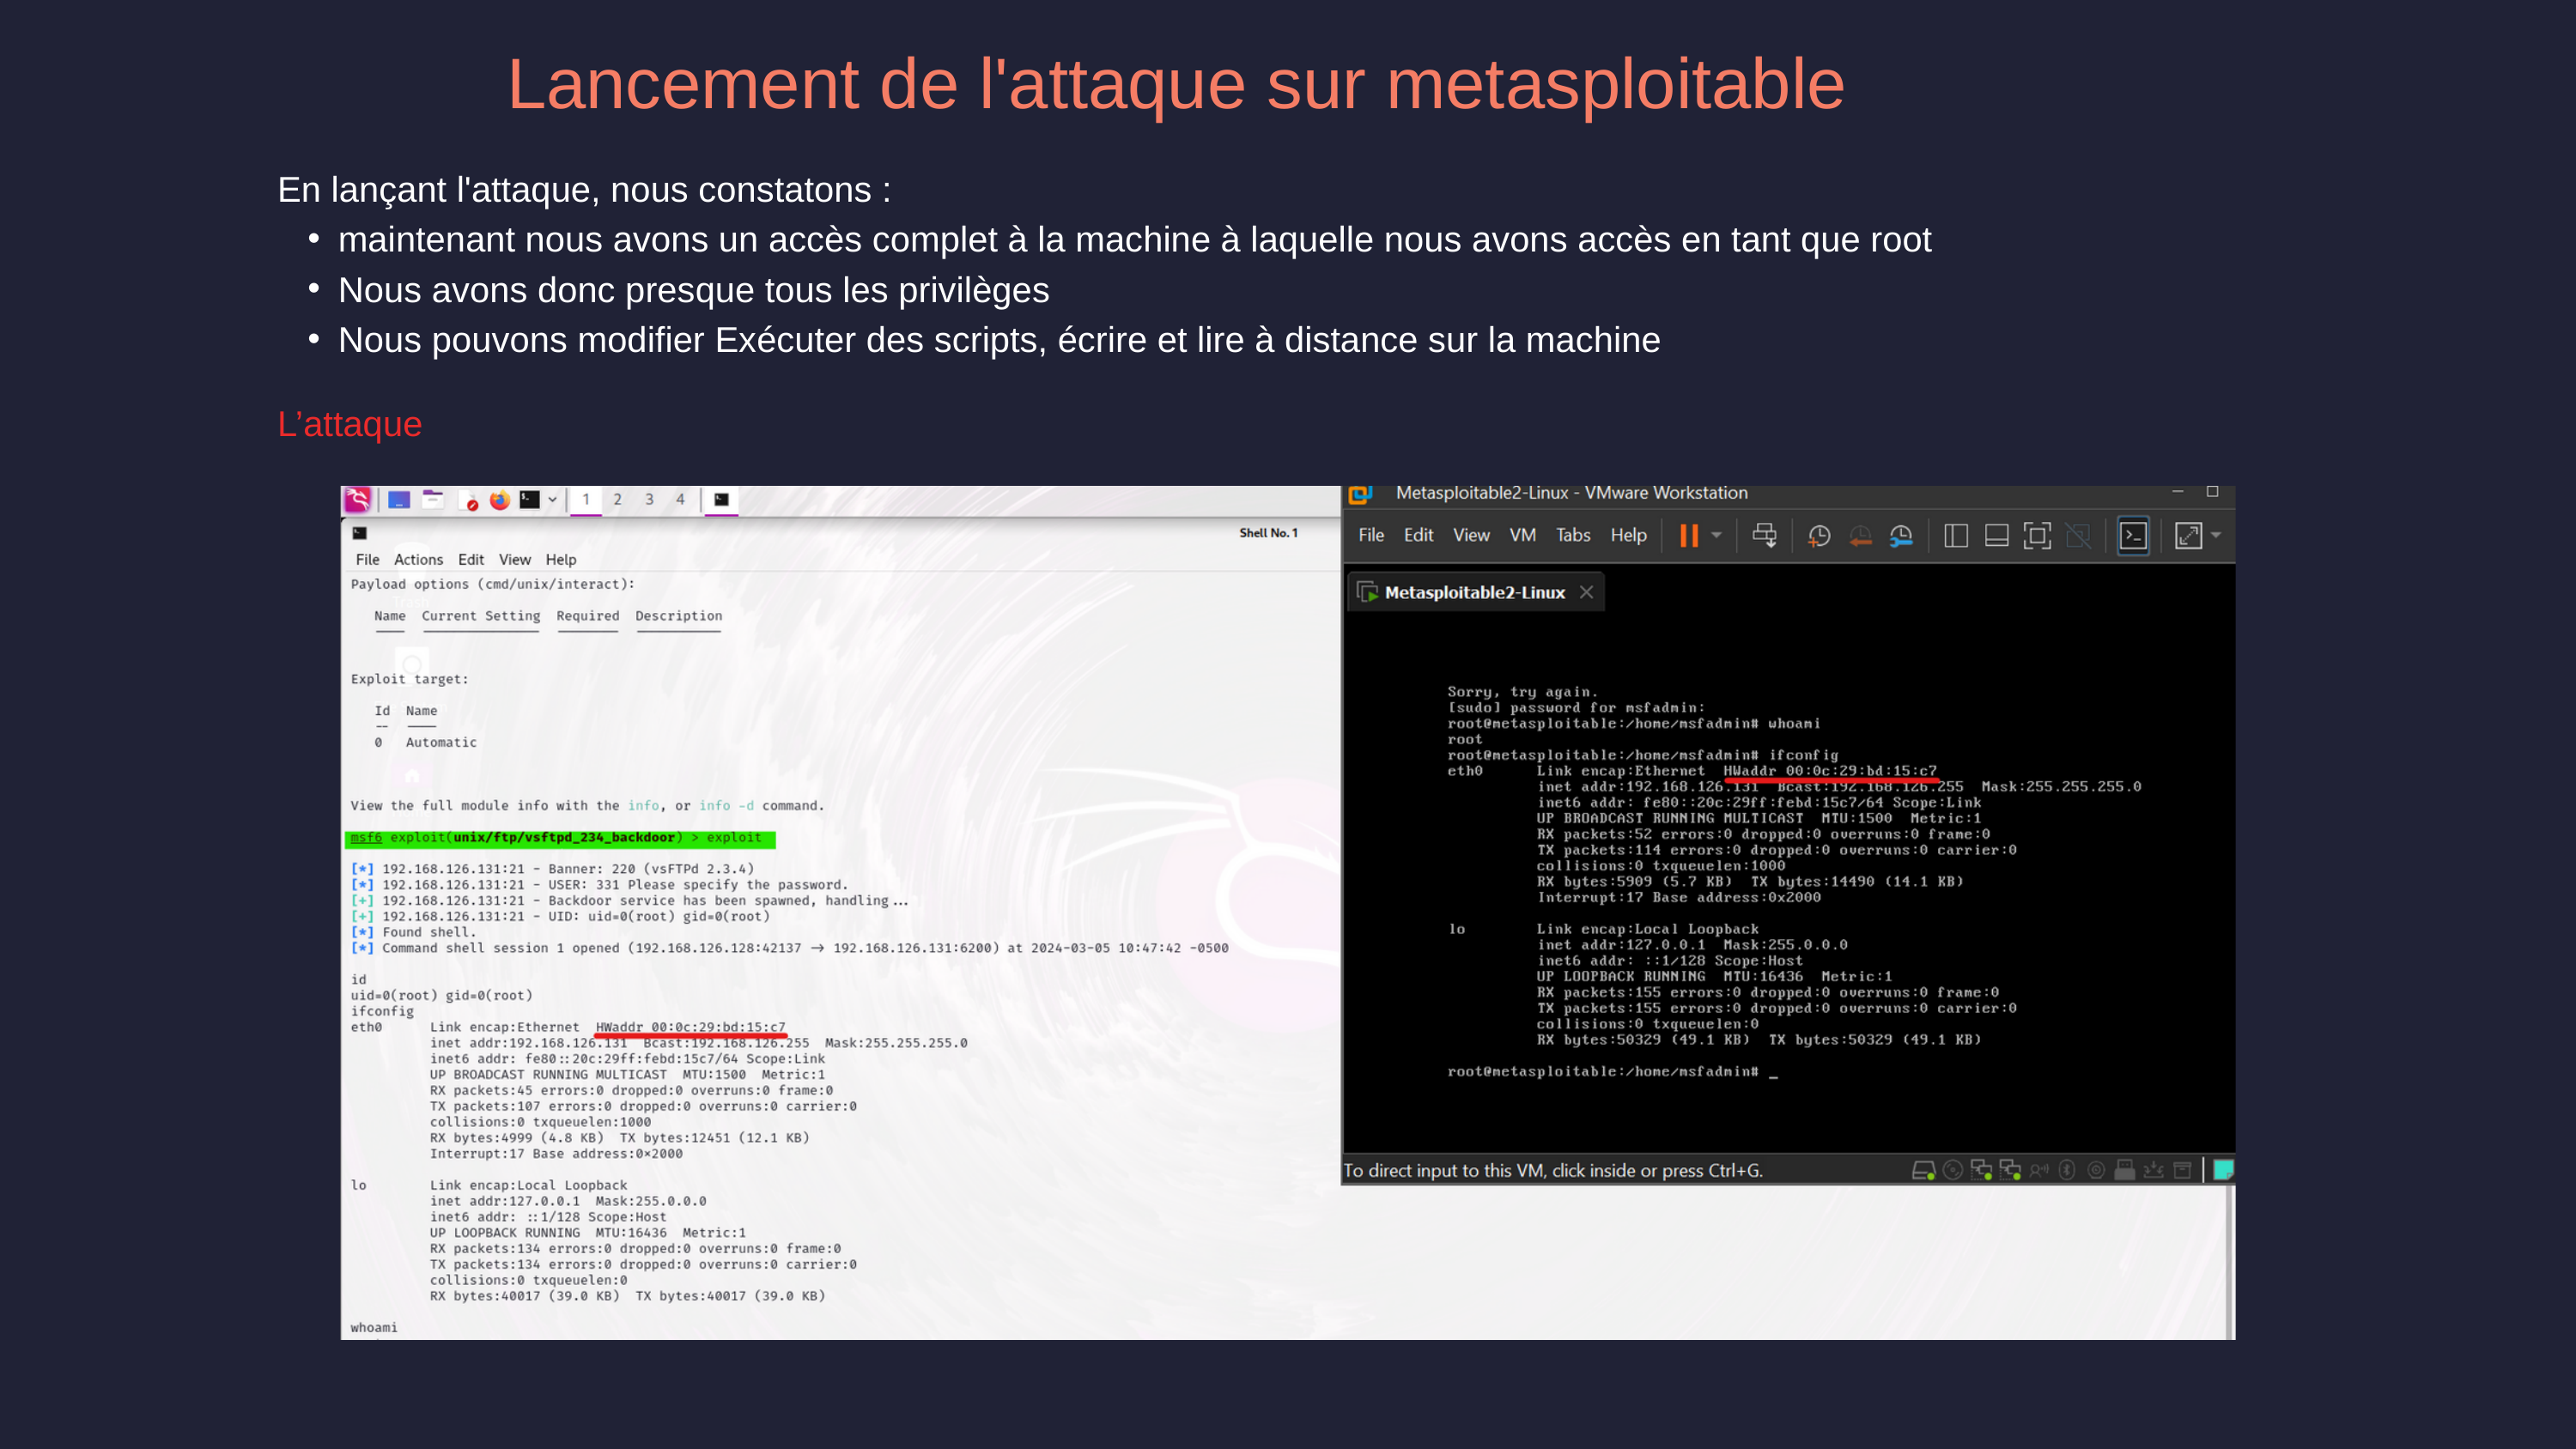

Lancement de l'attaque sur metasploitable
En lançant l'attaque, nous constatons :
maintenant nous avons un accès complet à la machine à laquelle nous avons accès en tant que root
Nous avons donc presque tous les privilèges
Nous pouvons modifier Exécuter des scripts, écrire et lire à distance sur la machine
L’attaque